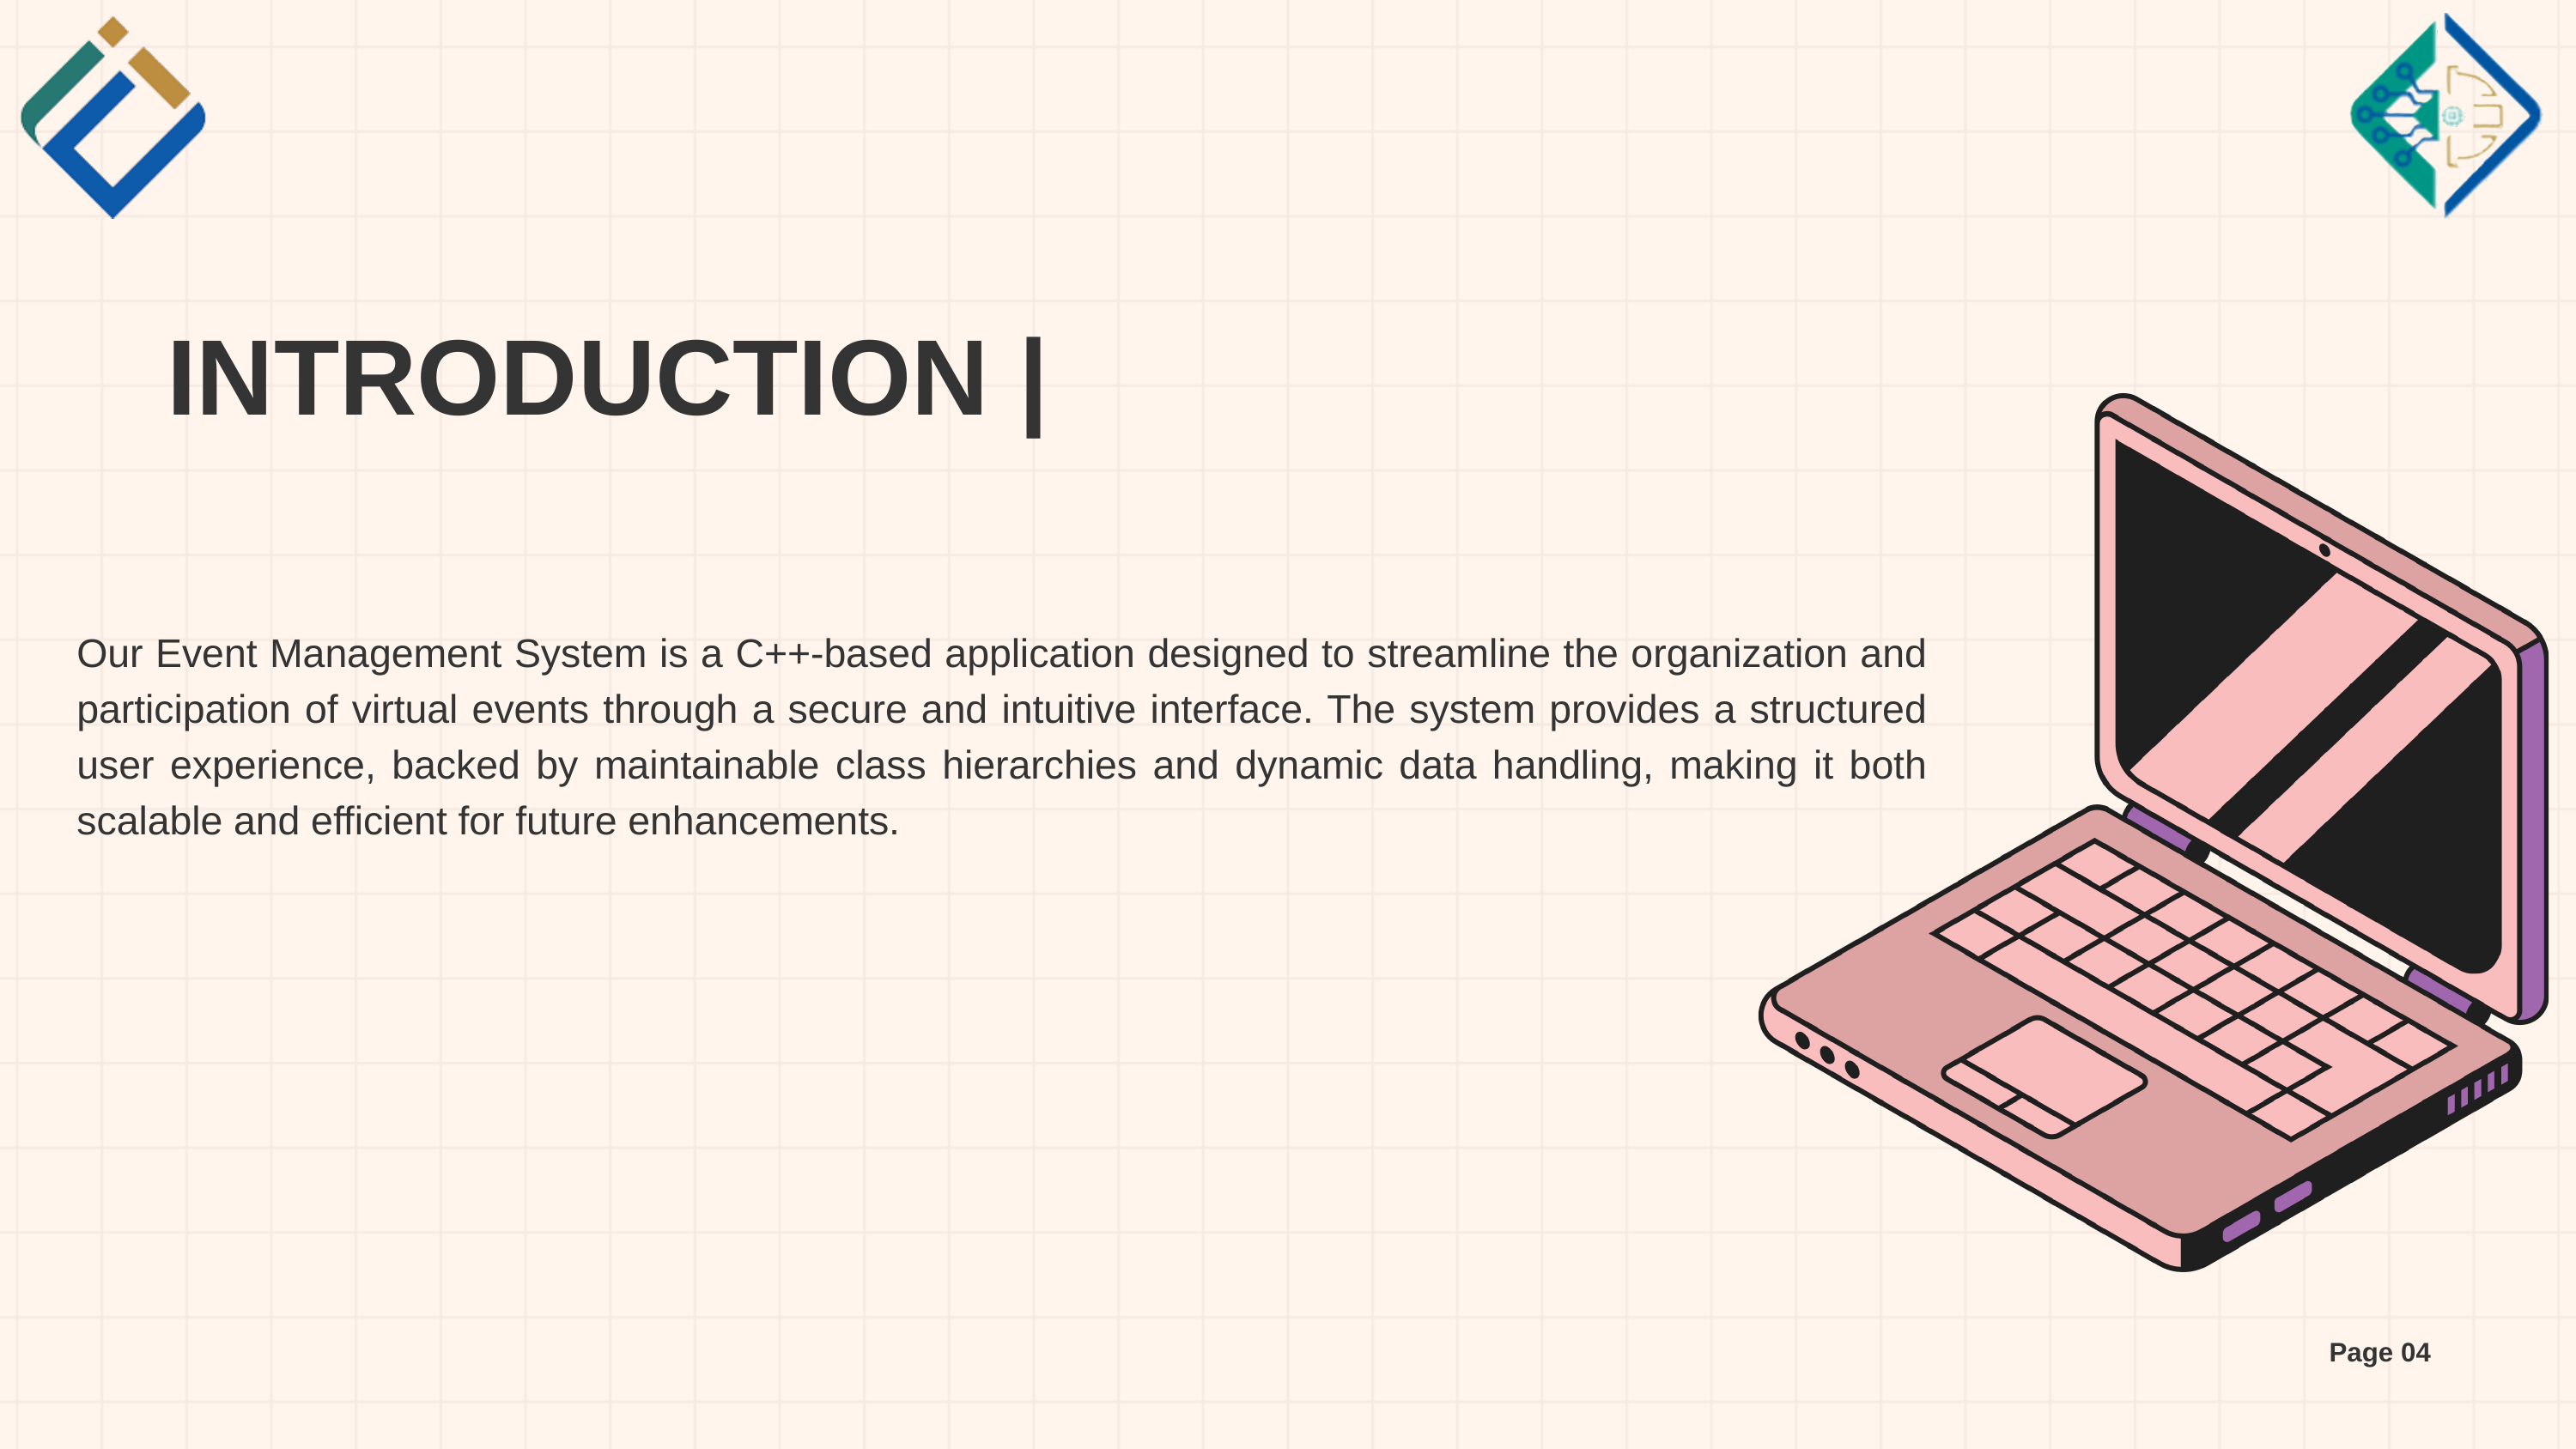

INTRODUCTION |

Our Event Management System is a C++-based application designed to streamline the organization and participation of virtual events through a secure and intuitive interface. The system provides a structured user experience, backed by maintainable class hierarchies and dynamic data handling, making it both scalable and efficient for future enhancements.

Page 04